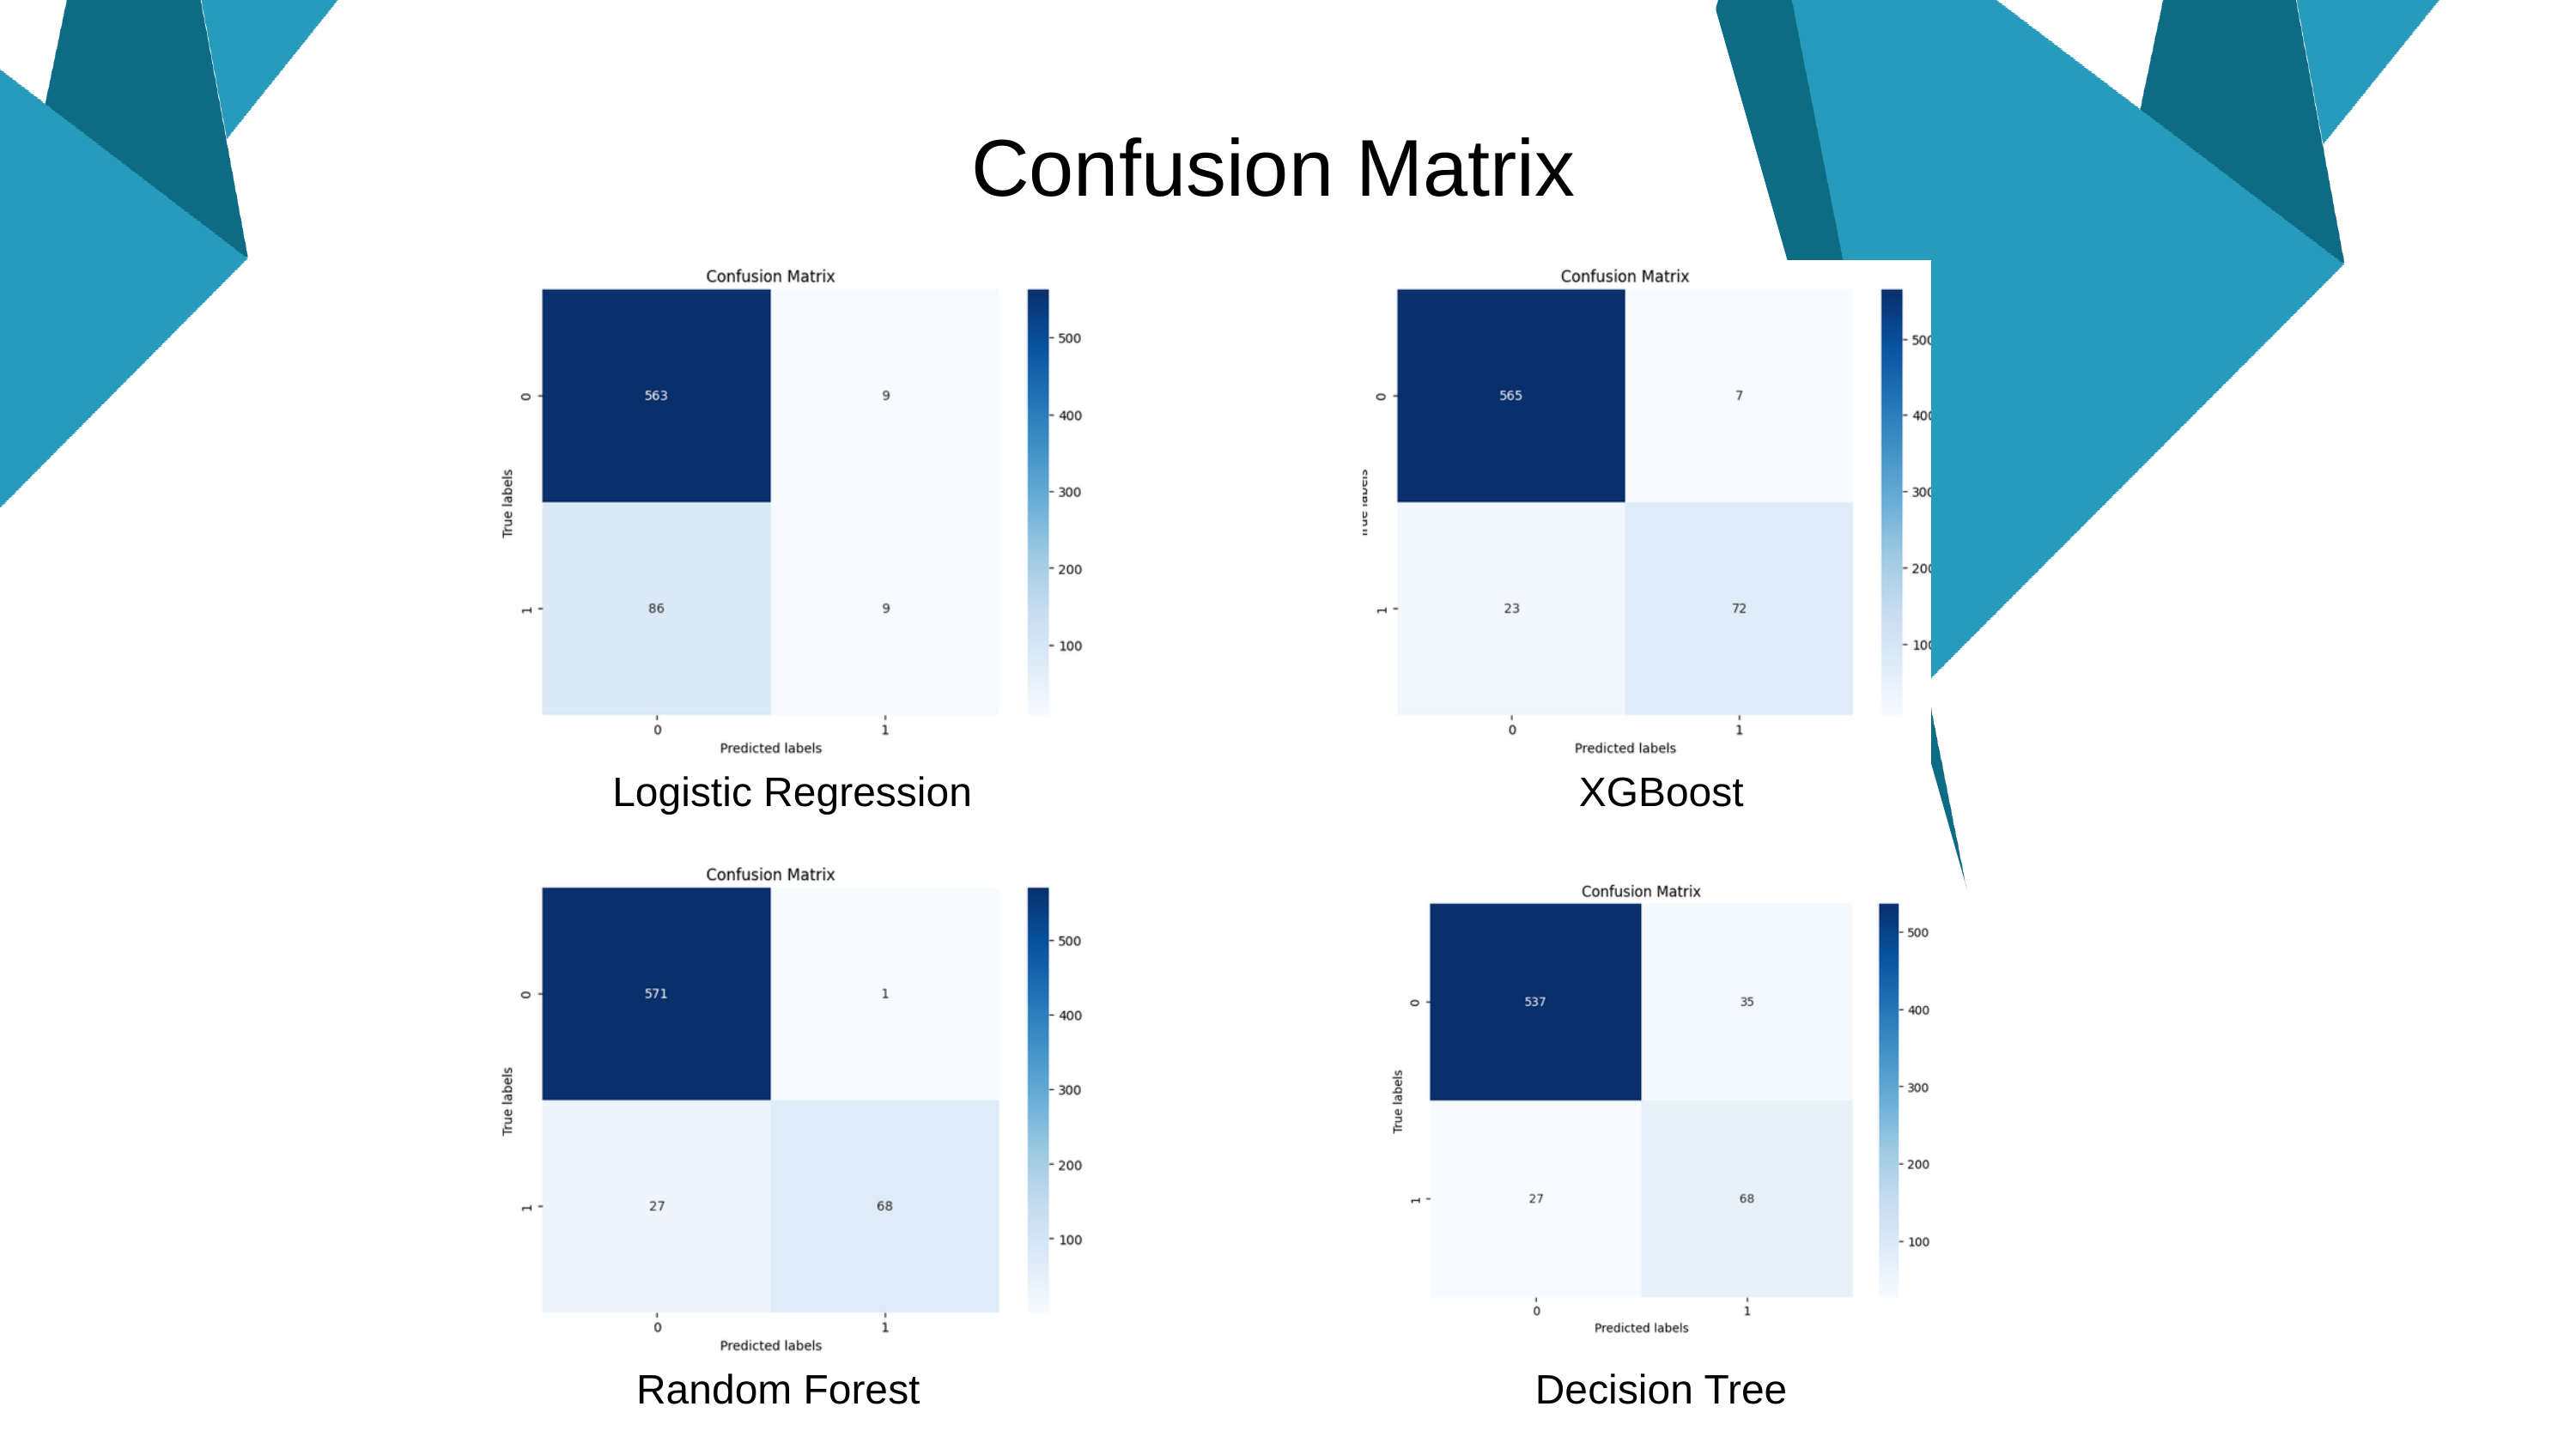

Confusion Matrix

Logistic Regression
XGBoost

Random Forest
Decision Tree